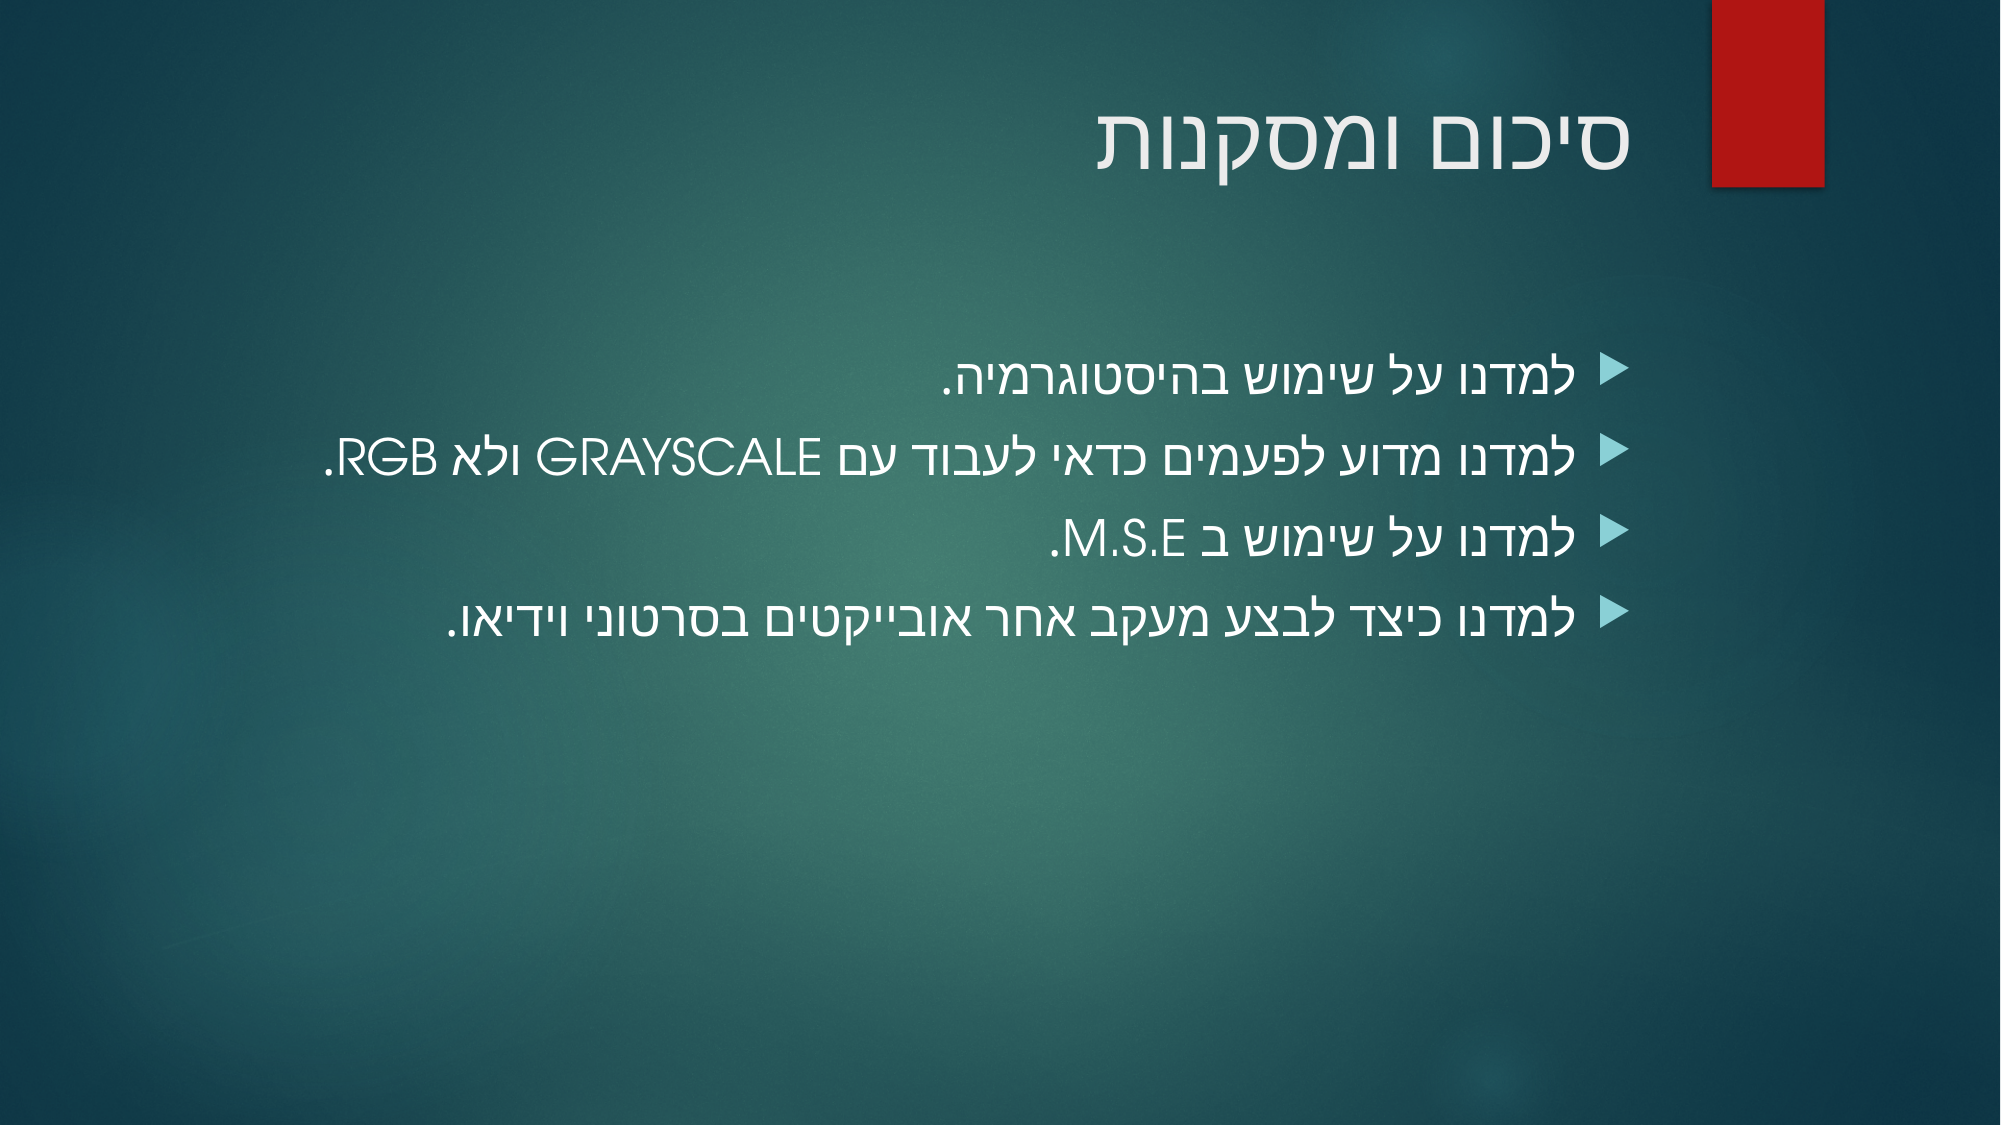

# סיכום ומסקנות
למדנו על שימוש בהיסטוגרמיה.
למדנו מדוע לפעמים כדאי לעבוד עם GRAYSCALE ולא RGB.
למדנו על שימוש ב M.S.E.
למדנו כיצד לבצע מעקב אחר אובייקטים בסרטוני וידיאו.